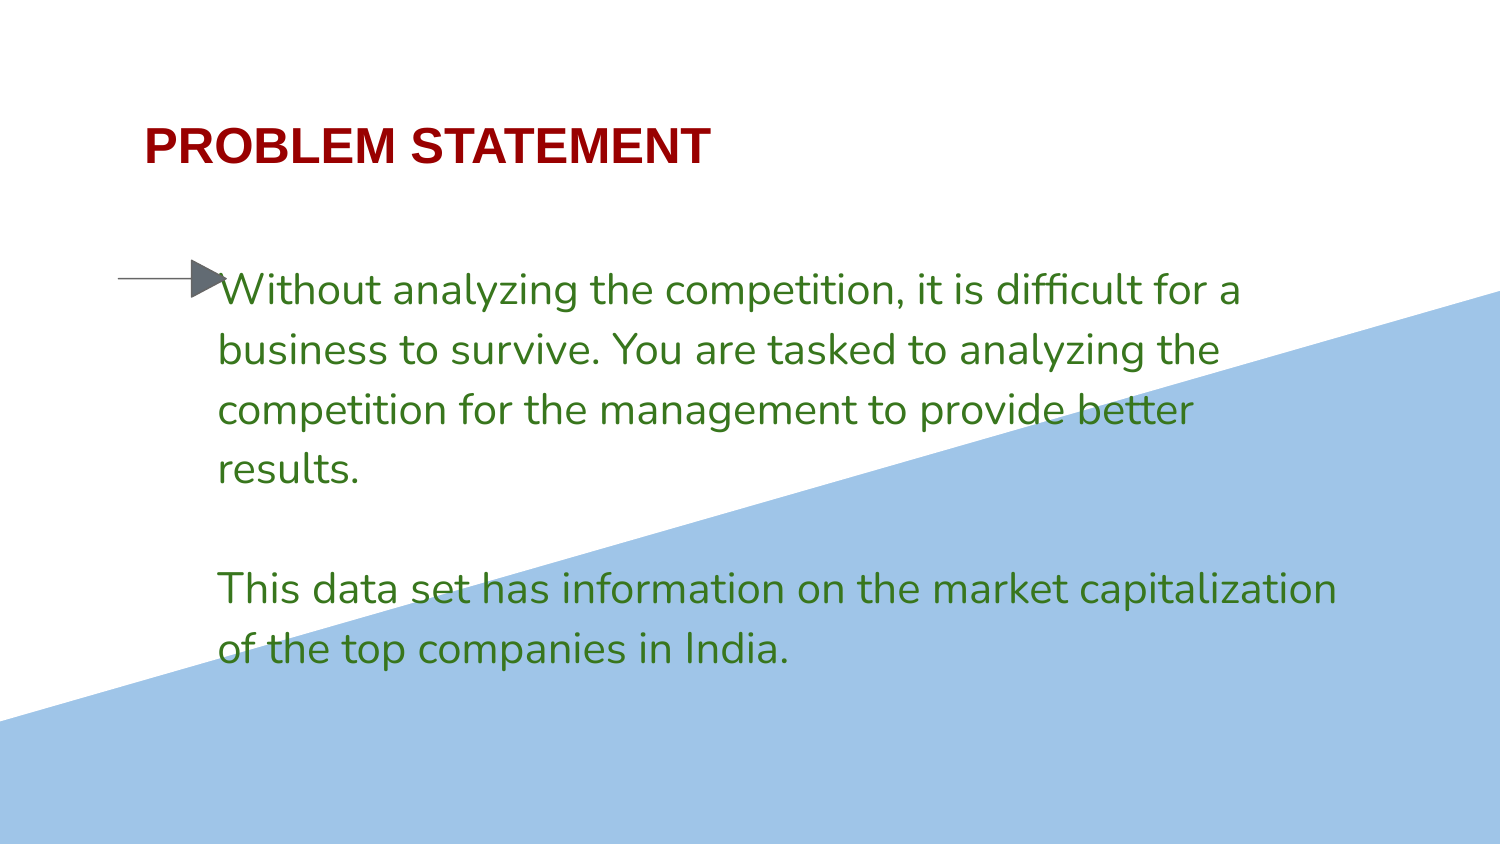

# PROBLEM STATEMENT

Without analyzing the competition, it is difficult for a business to survive. You are tasked to analyzing the competition for the management to provide better results.

This data set has information on the market capitalization of the top companies in India.